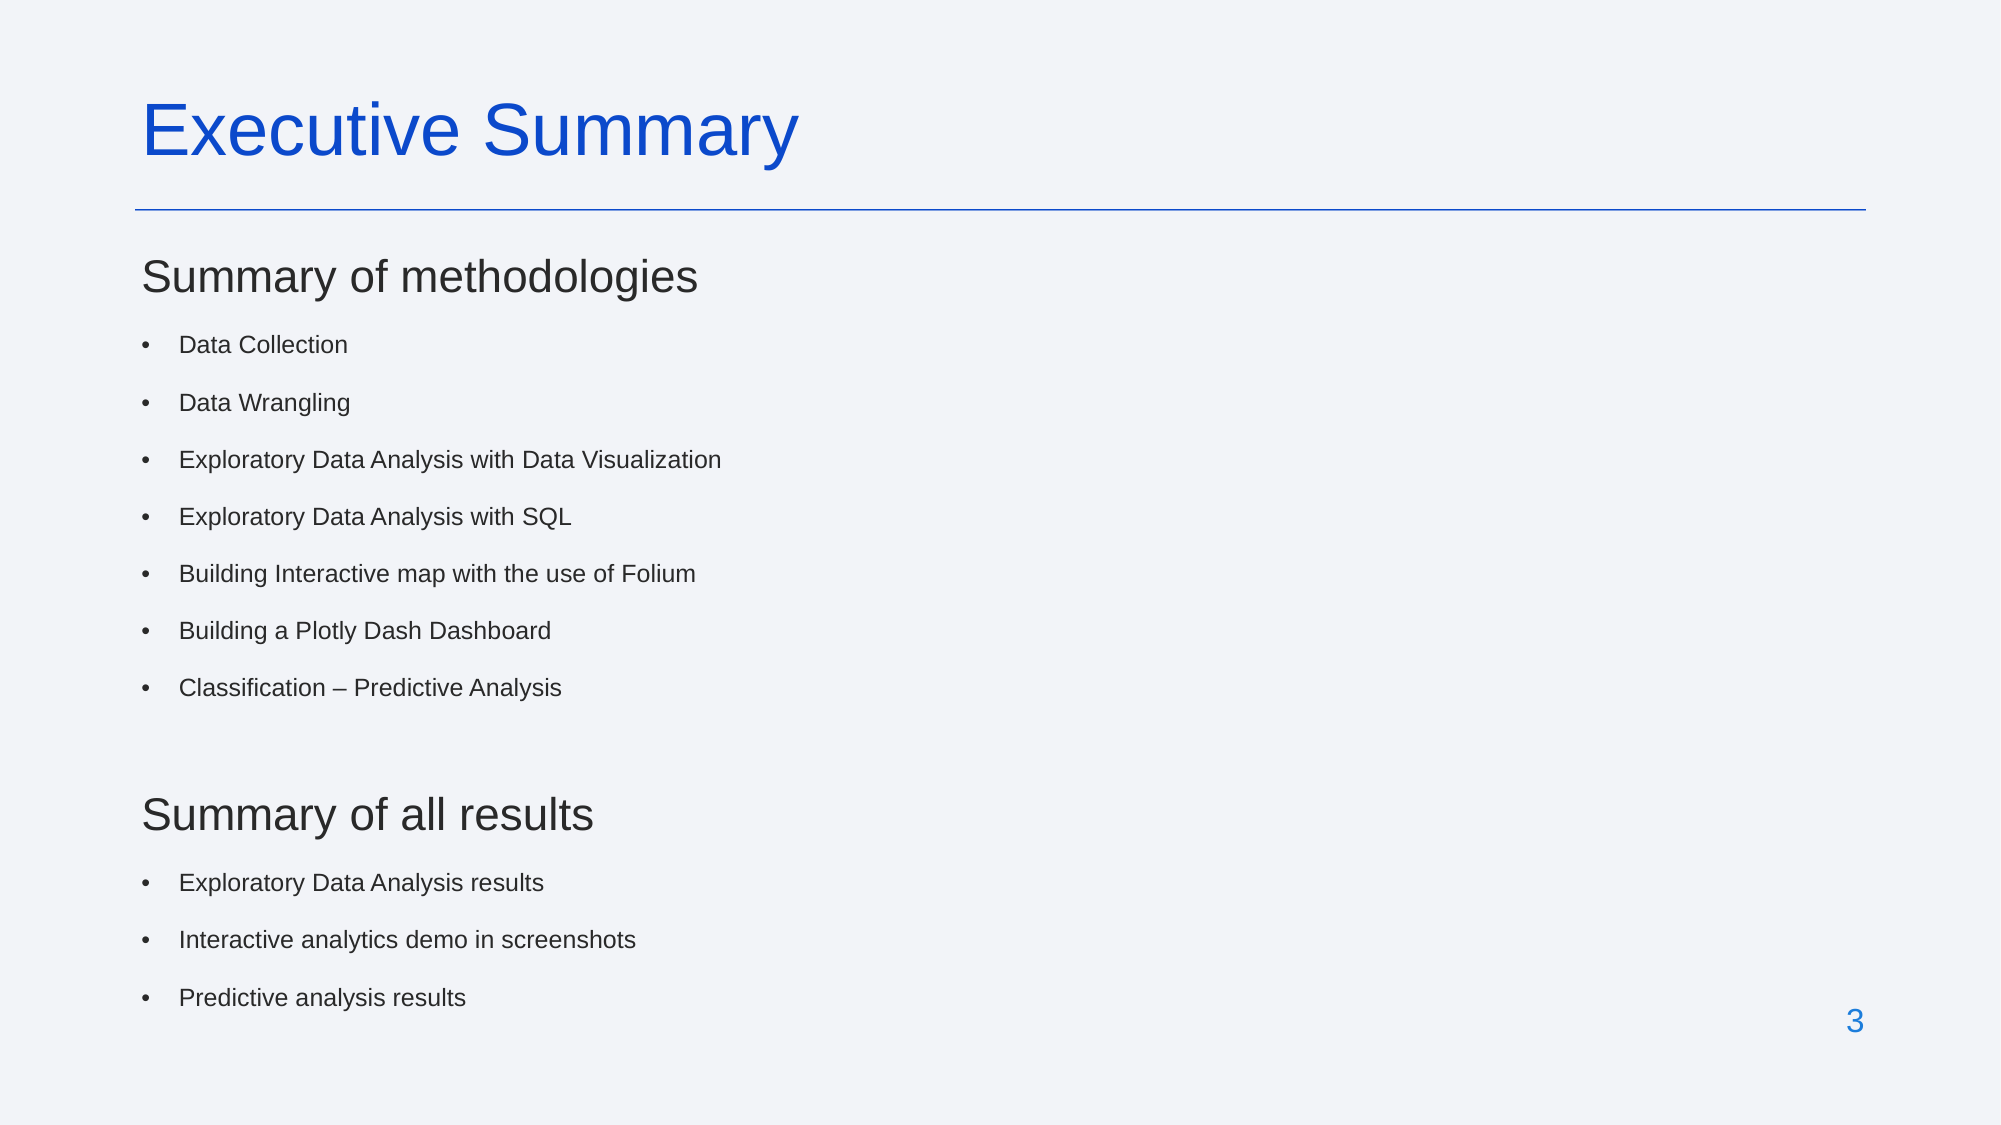

Executive Summary
Summary of methodologies
Data Collection
Data Wrangling
Exploratory Data Analysis with Data Visualization
Exploratory Data Analysis with SQL
Building Interactive map with the use of Folium
Building a Plotly Dash Dashboard
Classification – Predictive Analysis

Summary of all results
Exploratory Data Analysis results
Interactive analytics demo in screenshots
Predictive analysis results

3